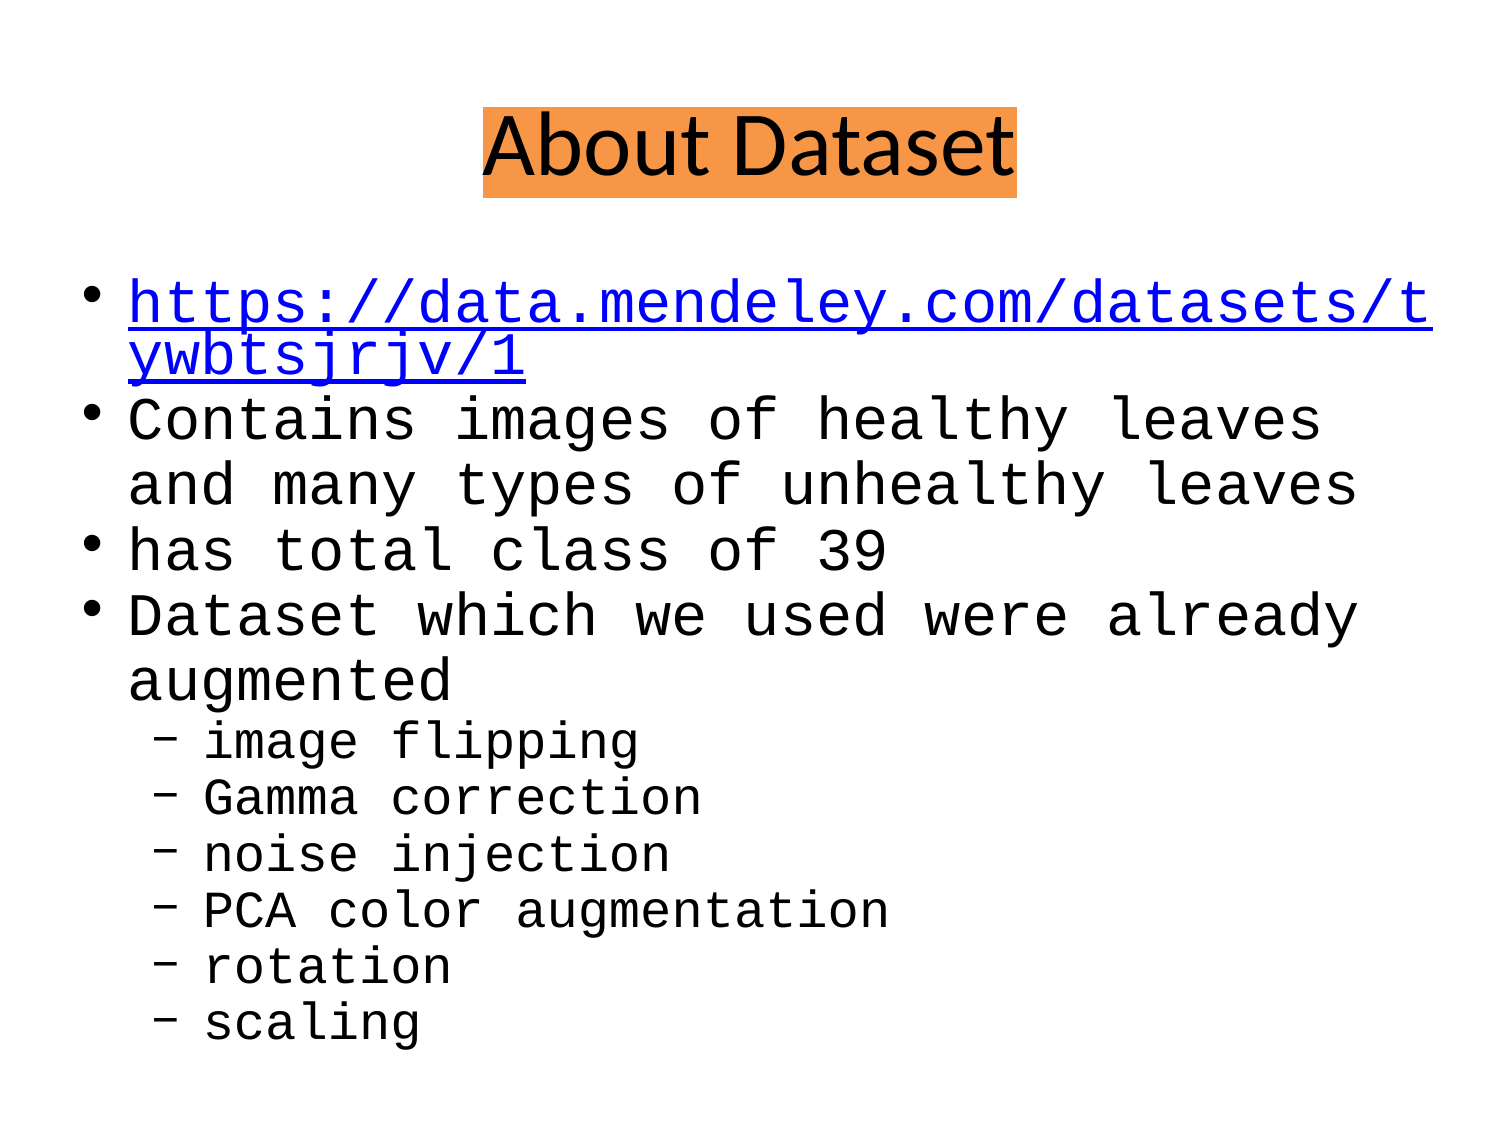

# About Dataset
https://data.mendeley.com/datasets/tywbtsjrjv/1
Contains images of healthy leaves and many types of unhealthy leaves
has total class of 39
Dataset which we used were already augmented
image flipping
Gamma correction
noise injection
PCA color augmentation
rotation
scaling